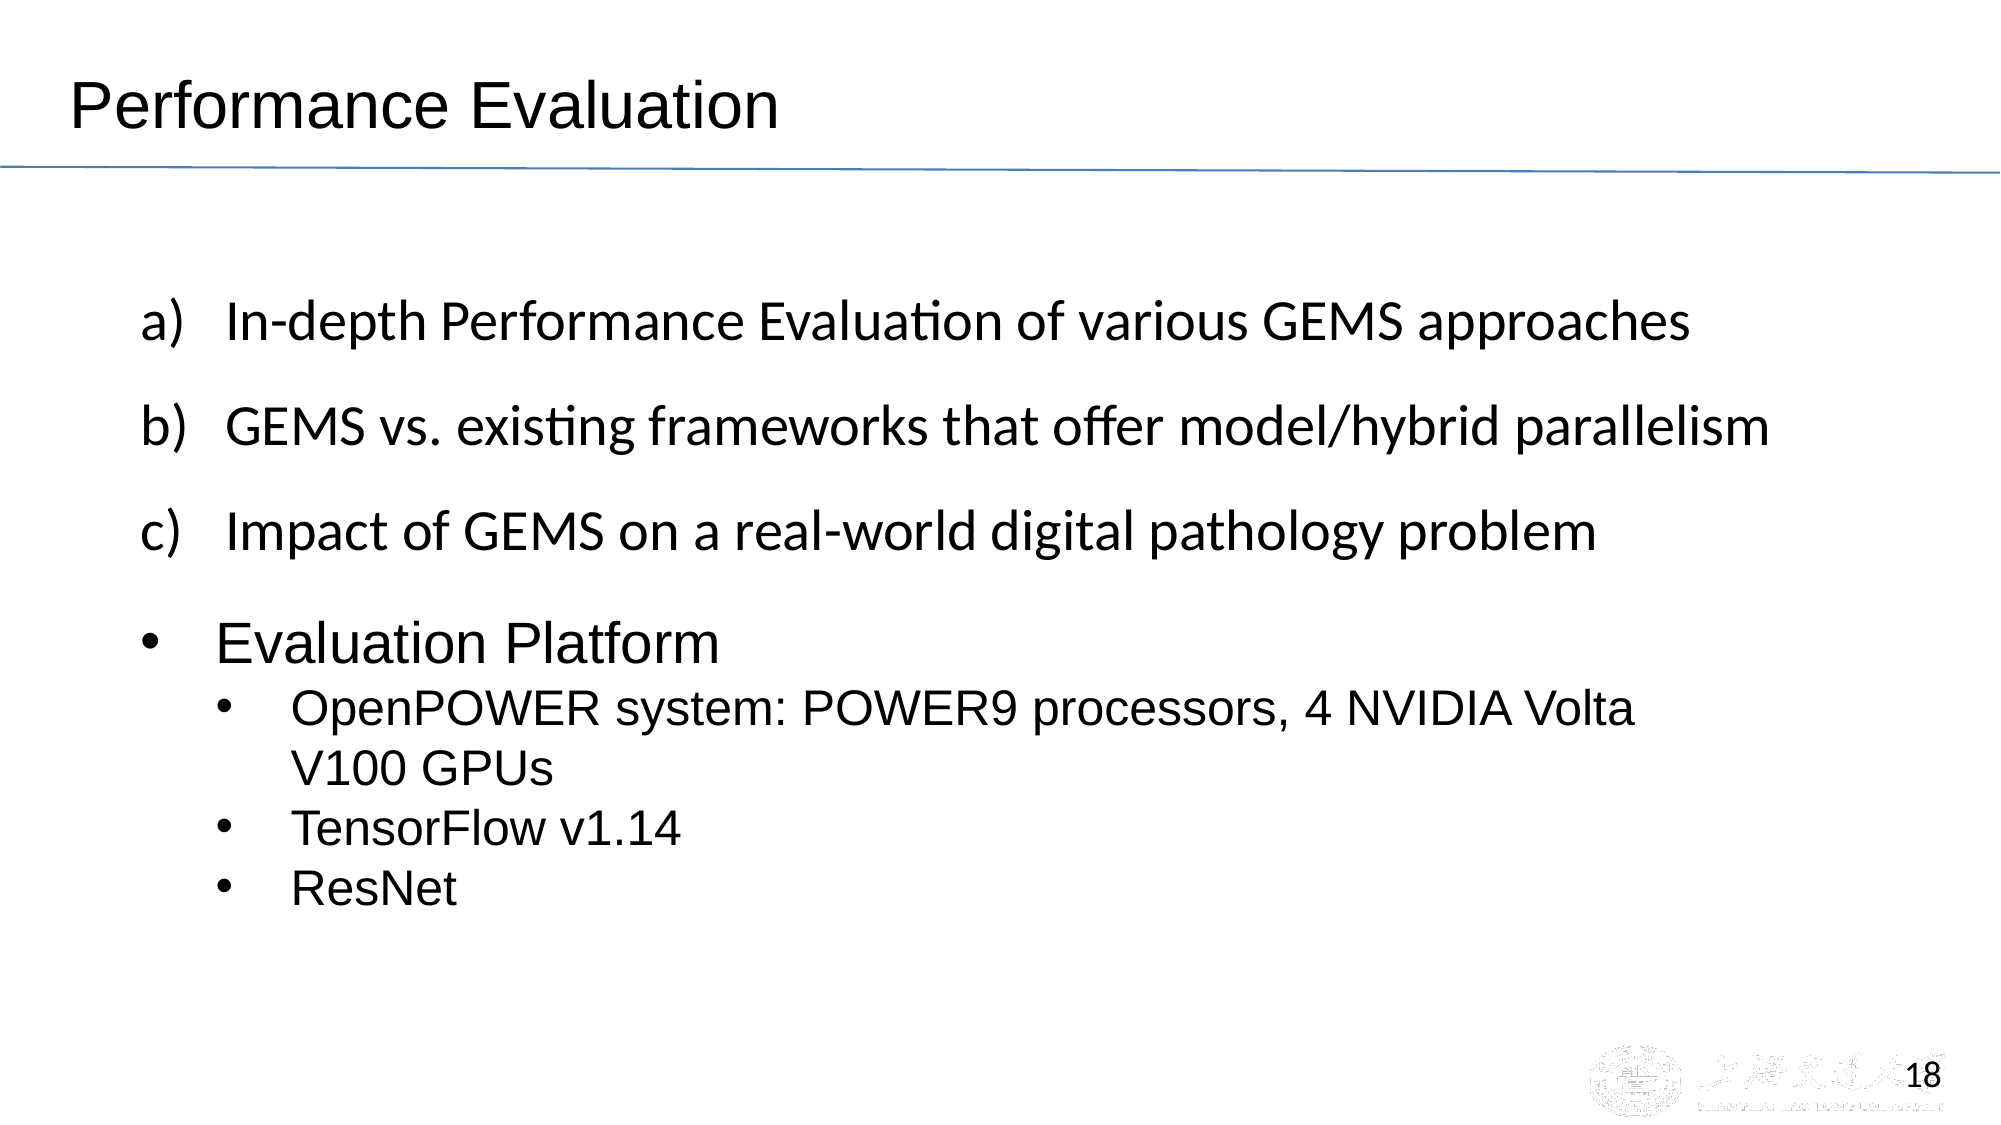

Performance Evaluation
In-depth Performance Evaluation of various GEMS approaches
GEMS vs. existing frameworks that offer model/hybrid parallelism
Impact of GEMS on a real-world digital pathology problem
Evaluation Platform
OpenPOWER system: POWER9 processors, 4 NVIDIA Volta V100 GPUs
TensorFlow v1.14
ResNet
18